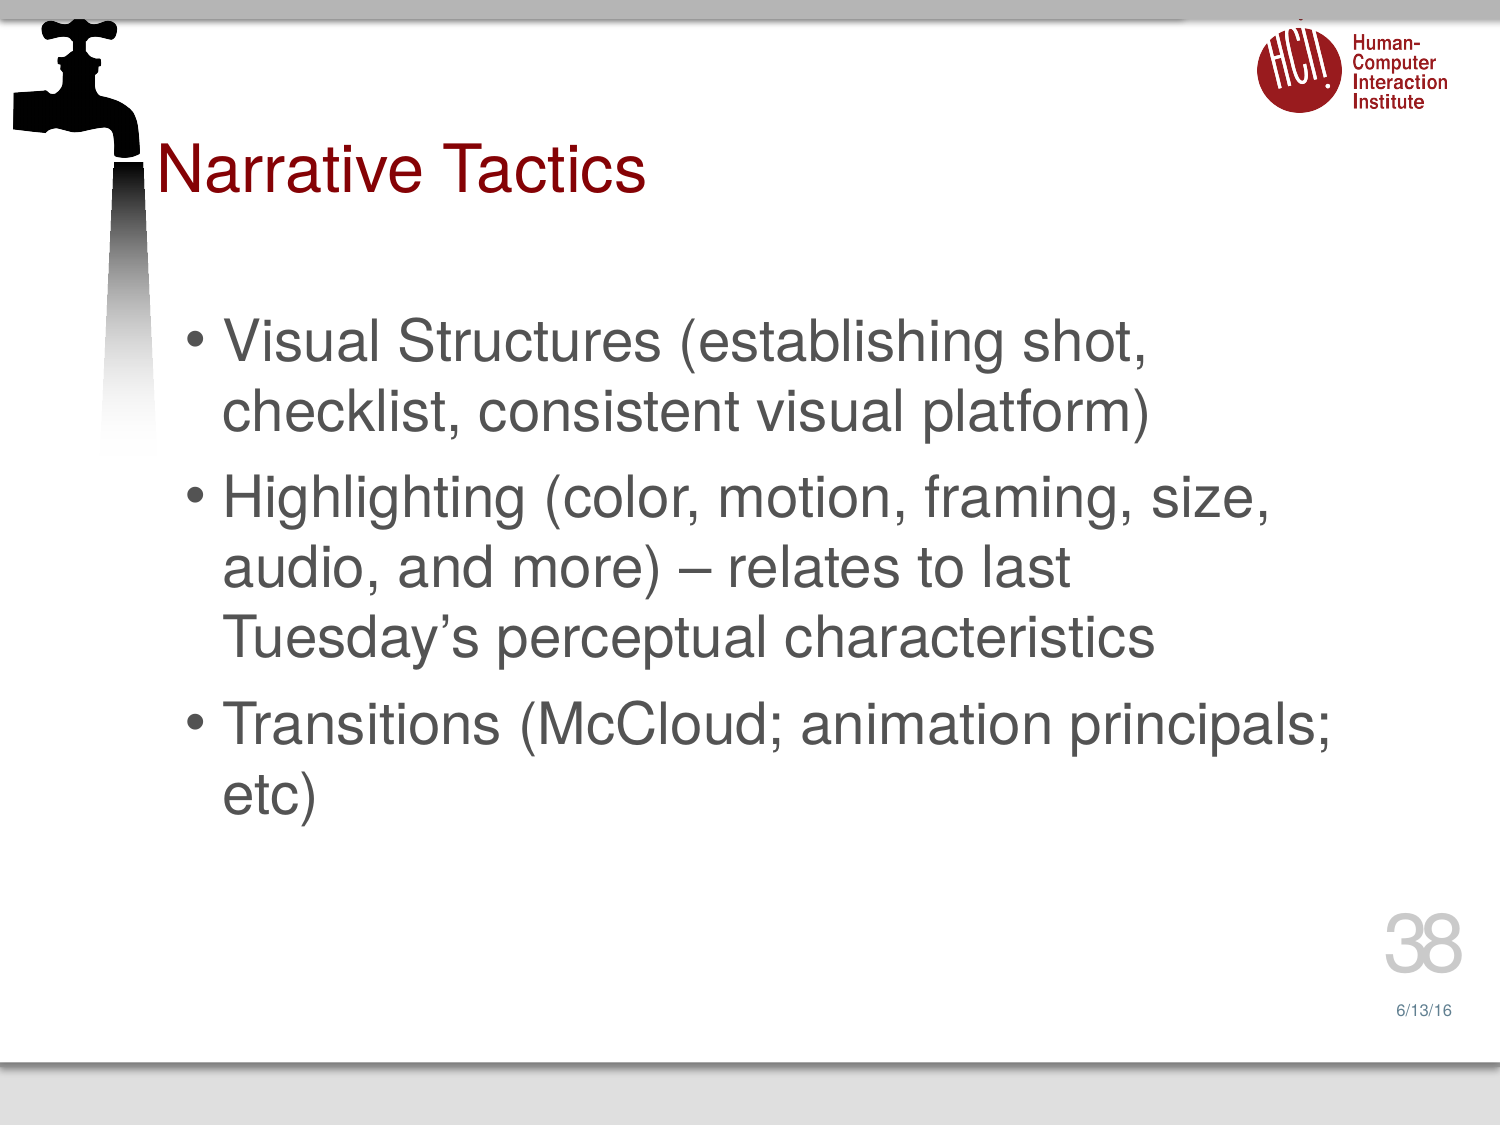

# Narrative Tactics
Visual Structures (establishing shot, checklist, consistent visual platform)
Highlighting (color, motion, framing, size, audio, and more) – relates to last Tuesday’s perceptual characteristics
Transitions (McCloud; animation principals; etc)
38
6/13/16